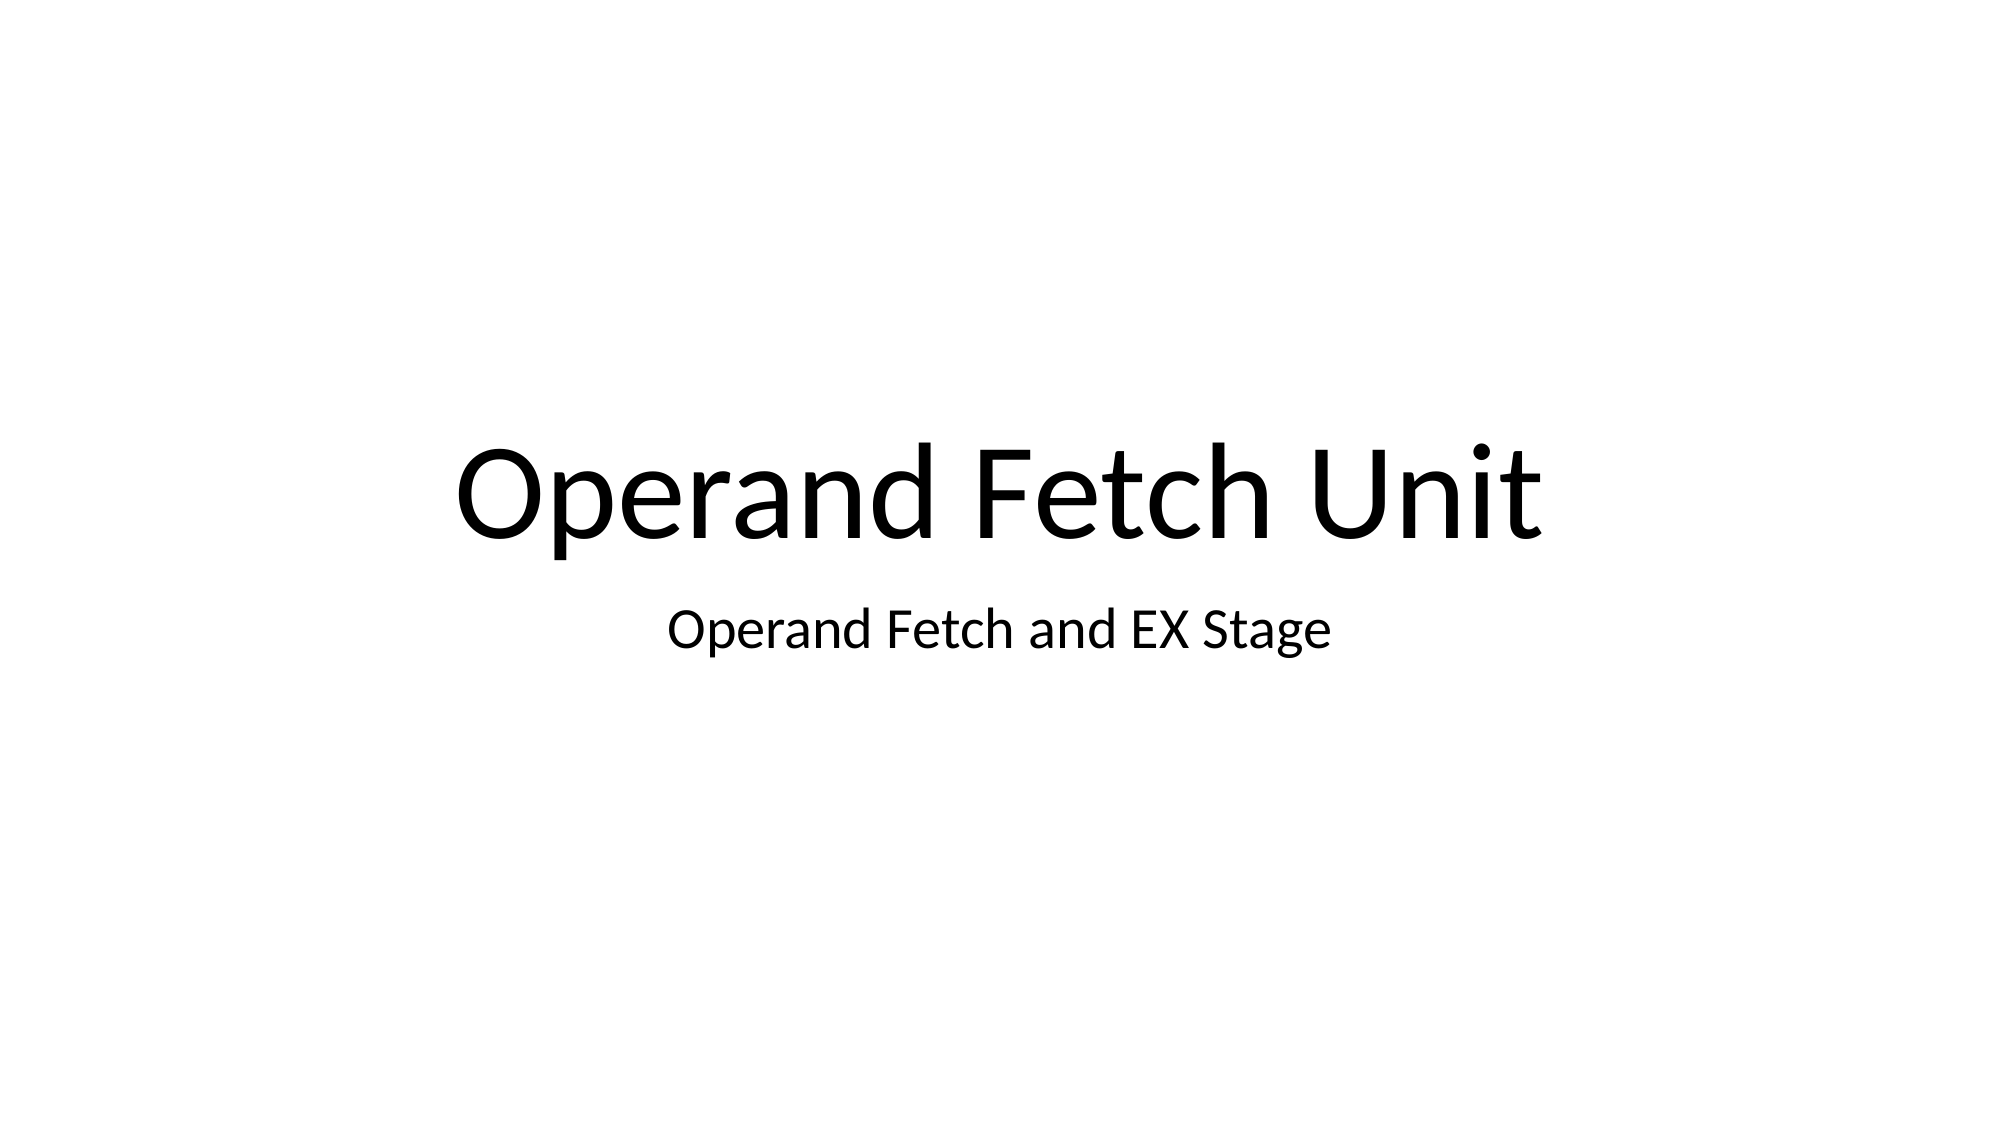

# Operand Fetch Unit
Operand Fetch and EX Stage